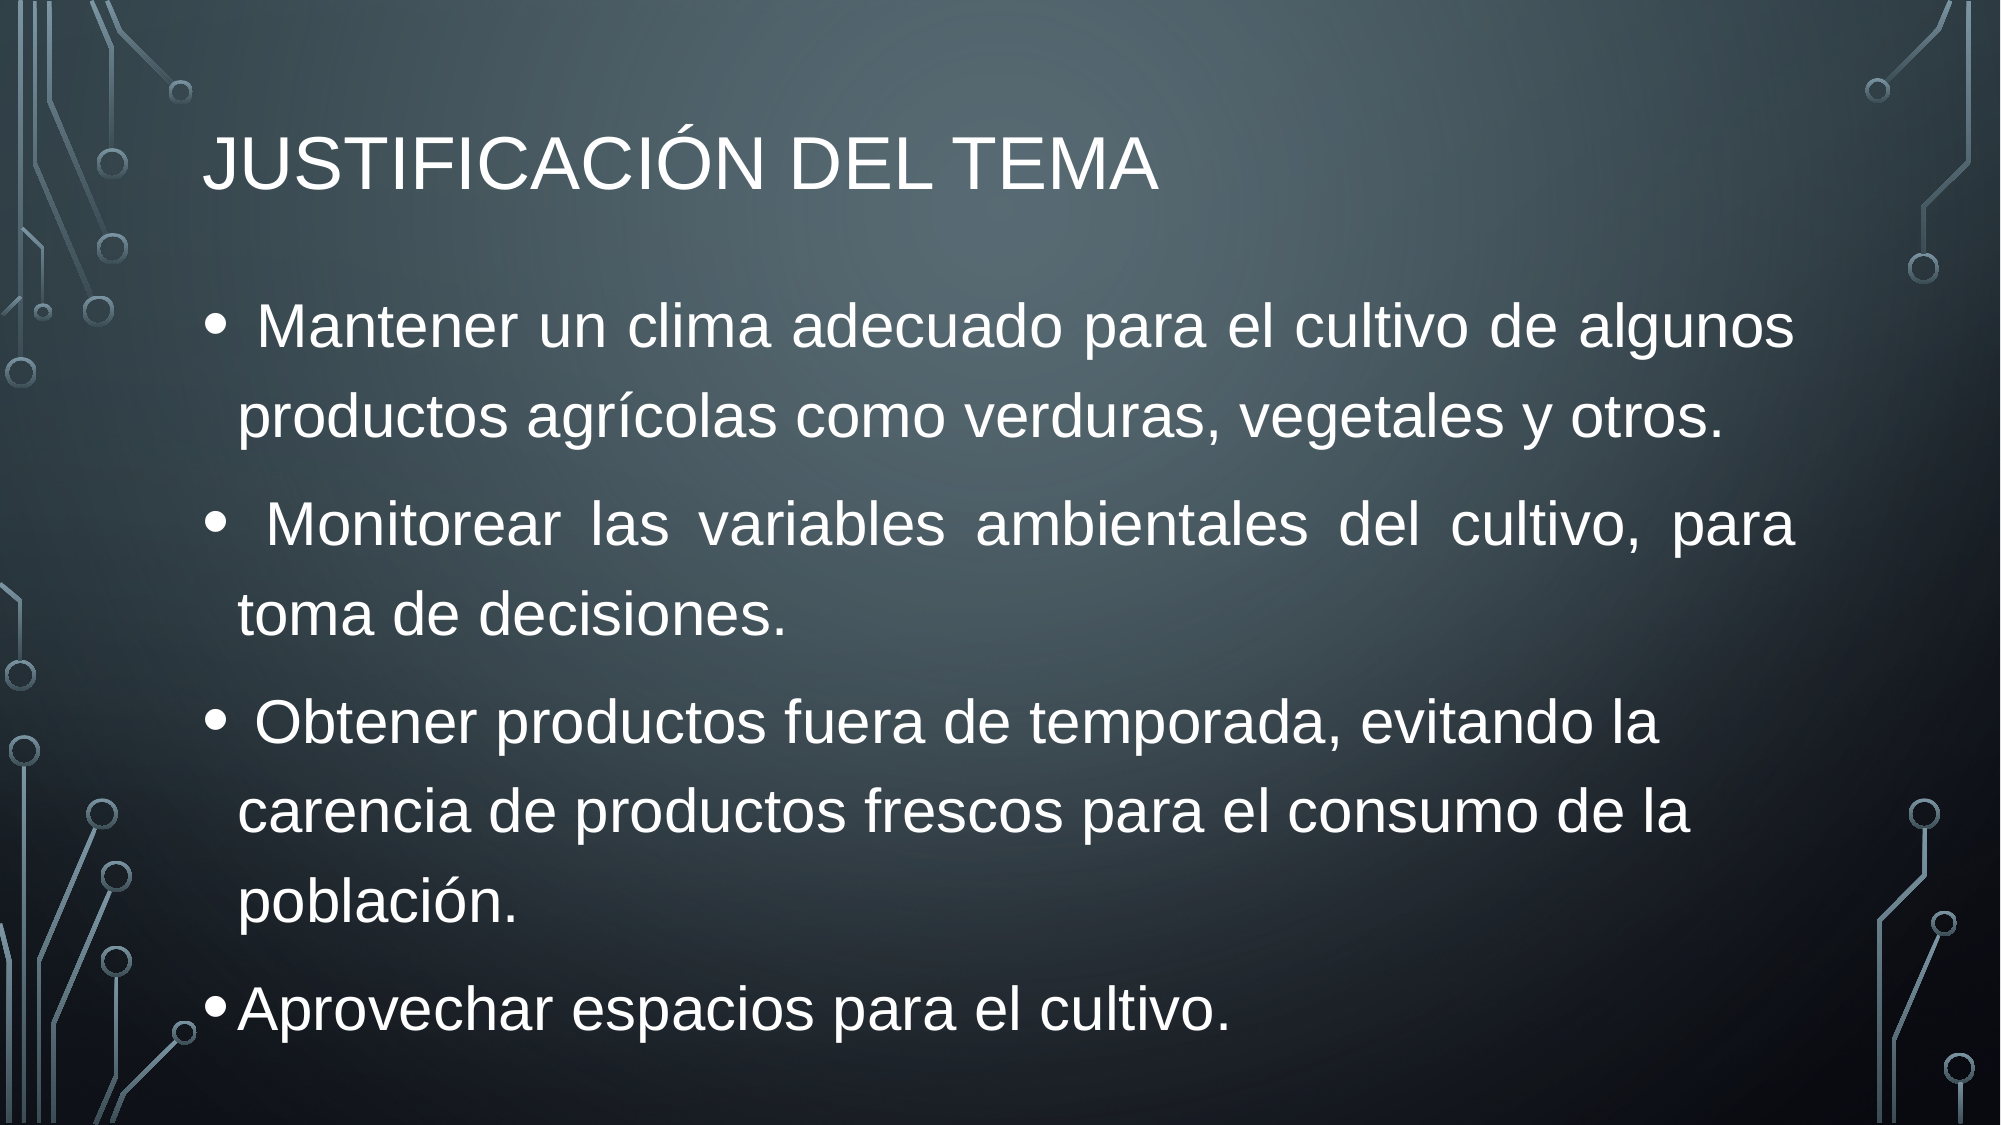

# Justificación del tema
 Mantener un clima adecuado para el cultivo de algunos productos agrícolas como verduras, vegetales y otros.
 Monitorear las variables ambientales del cultivo, para toma de decisiones.
 Obtener productos fuera de temporada, evitando la carencia de productos frescos para el consumo de la población.
Aprovechar espacios para el cultivo.